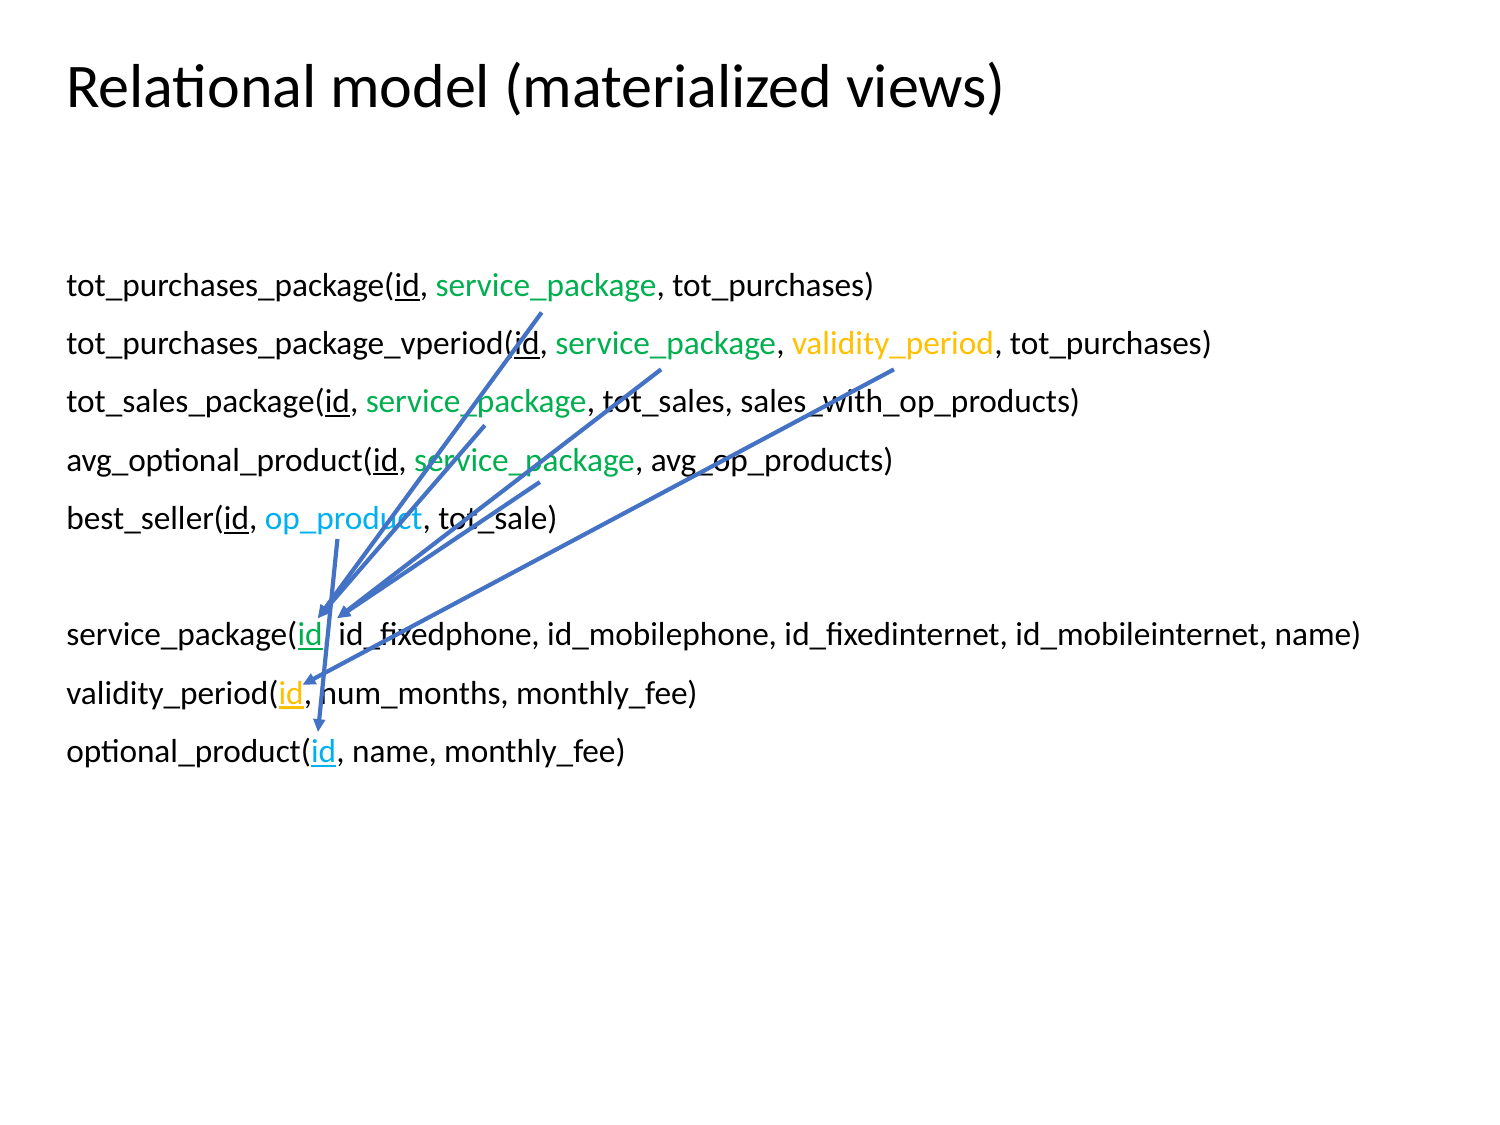

# Relational model (materialized views)

tot_purchases_package(id, service_package, tot_purchases)
tot_purchases_package_vperiod(id, service_package, validity_period, tot_purchases)
tot_sales_package(id, service_package, tot_sales, sales_with_op_products)
avg_optional_product(id, service_package, avg_op_products)
best_seller(id, op_product, tot_sale)

service_package(id, id_fixedphone, id_mobilephone, id_fixedinternet, id_mobileinternet, name)
validity_period(id, num_months, monthly_fee)
optional_product(id, name, monthly_fee)